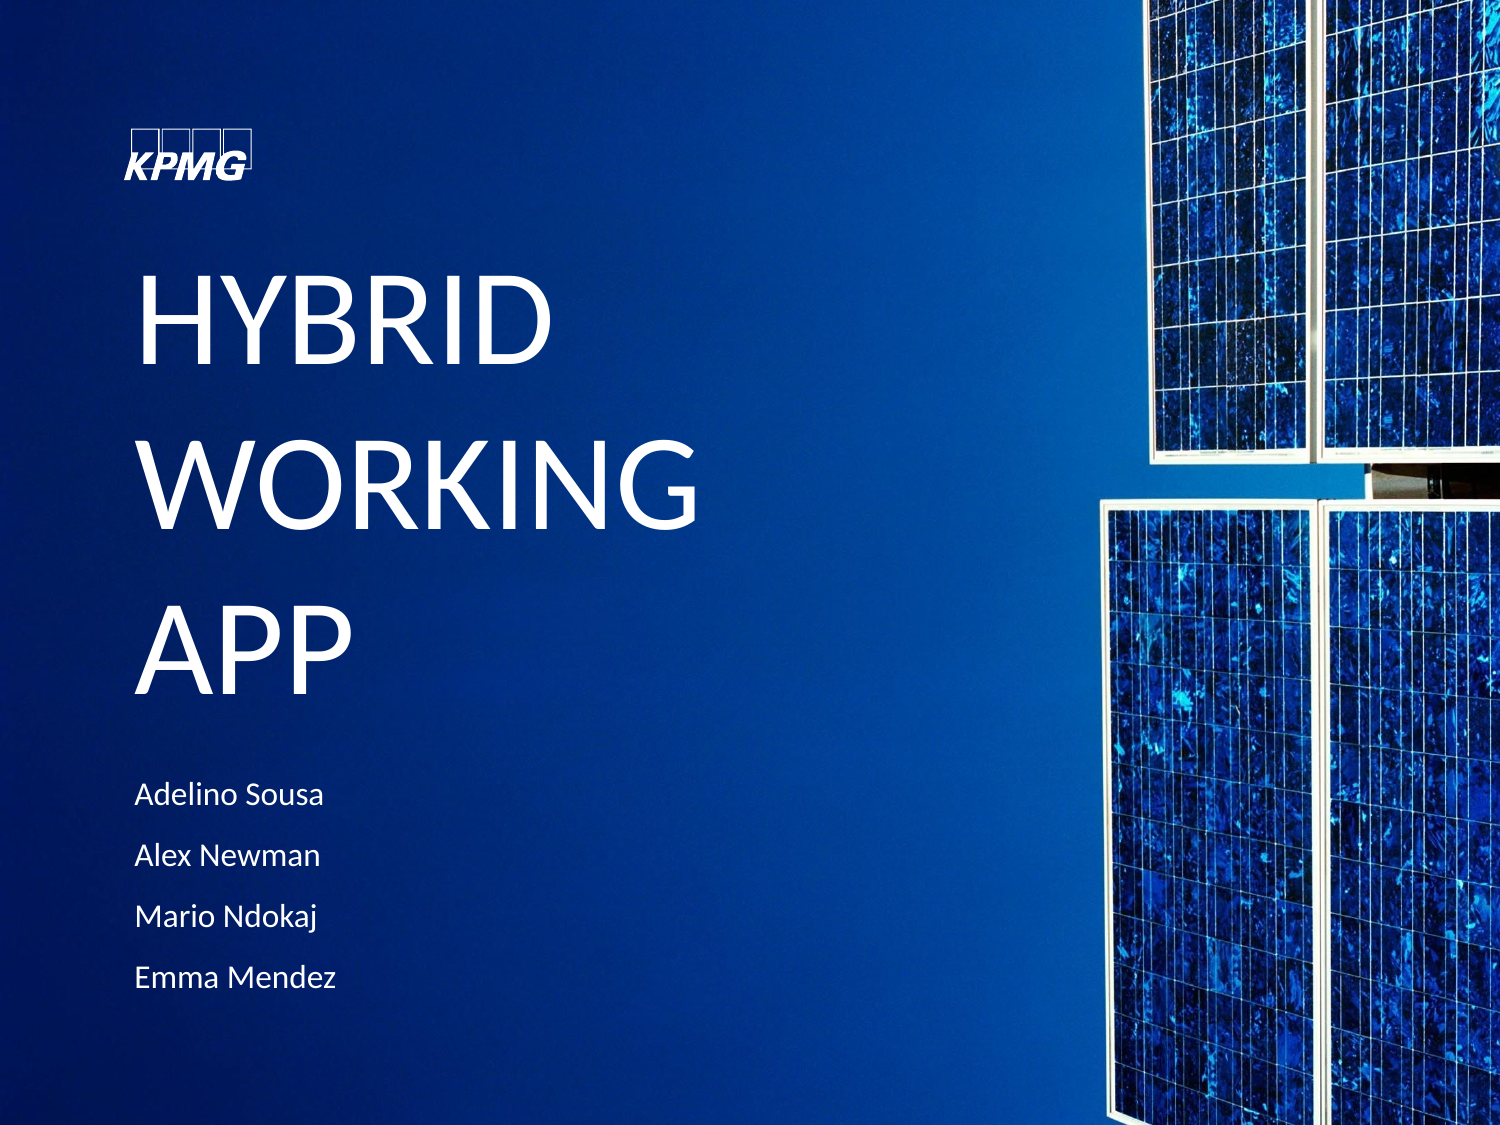

# Hybrid working app
Adelino Sousa
Alex Newman
Mario Ndokaj
Emma Mendez